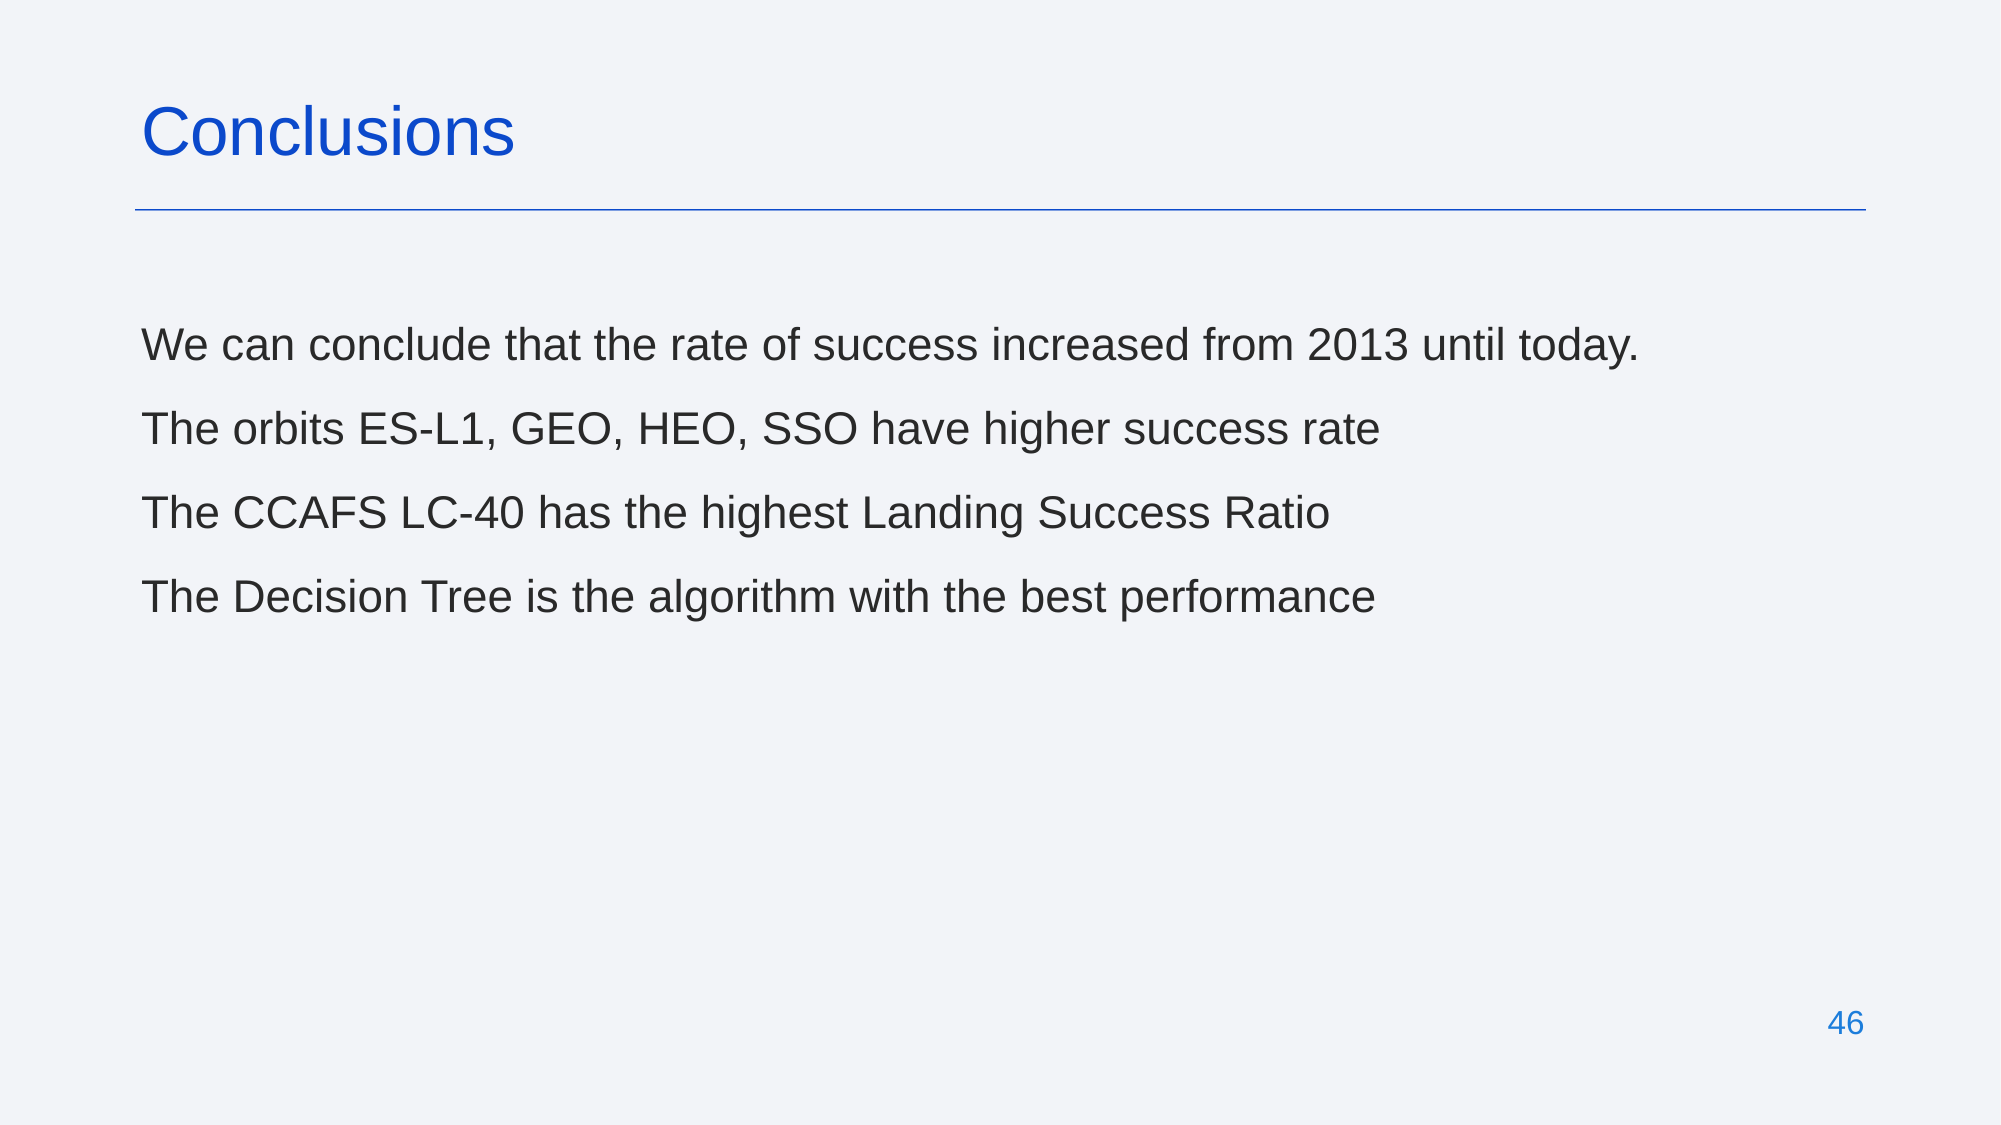

Conclusions
# We can conclude that the rate of success increased from 2013 until today.
The orbits ES-L1, GEO, HEO, SSO have higher success rate
The CCAFS LC-40 has the highest Landing Success Ratio
The Decision Tree is the algorithm with the best performance

46